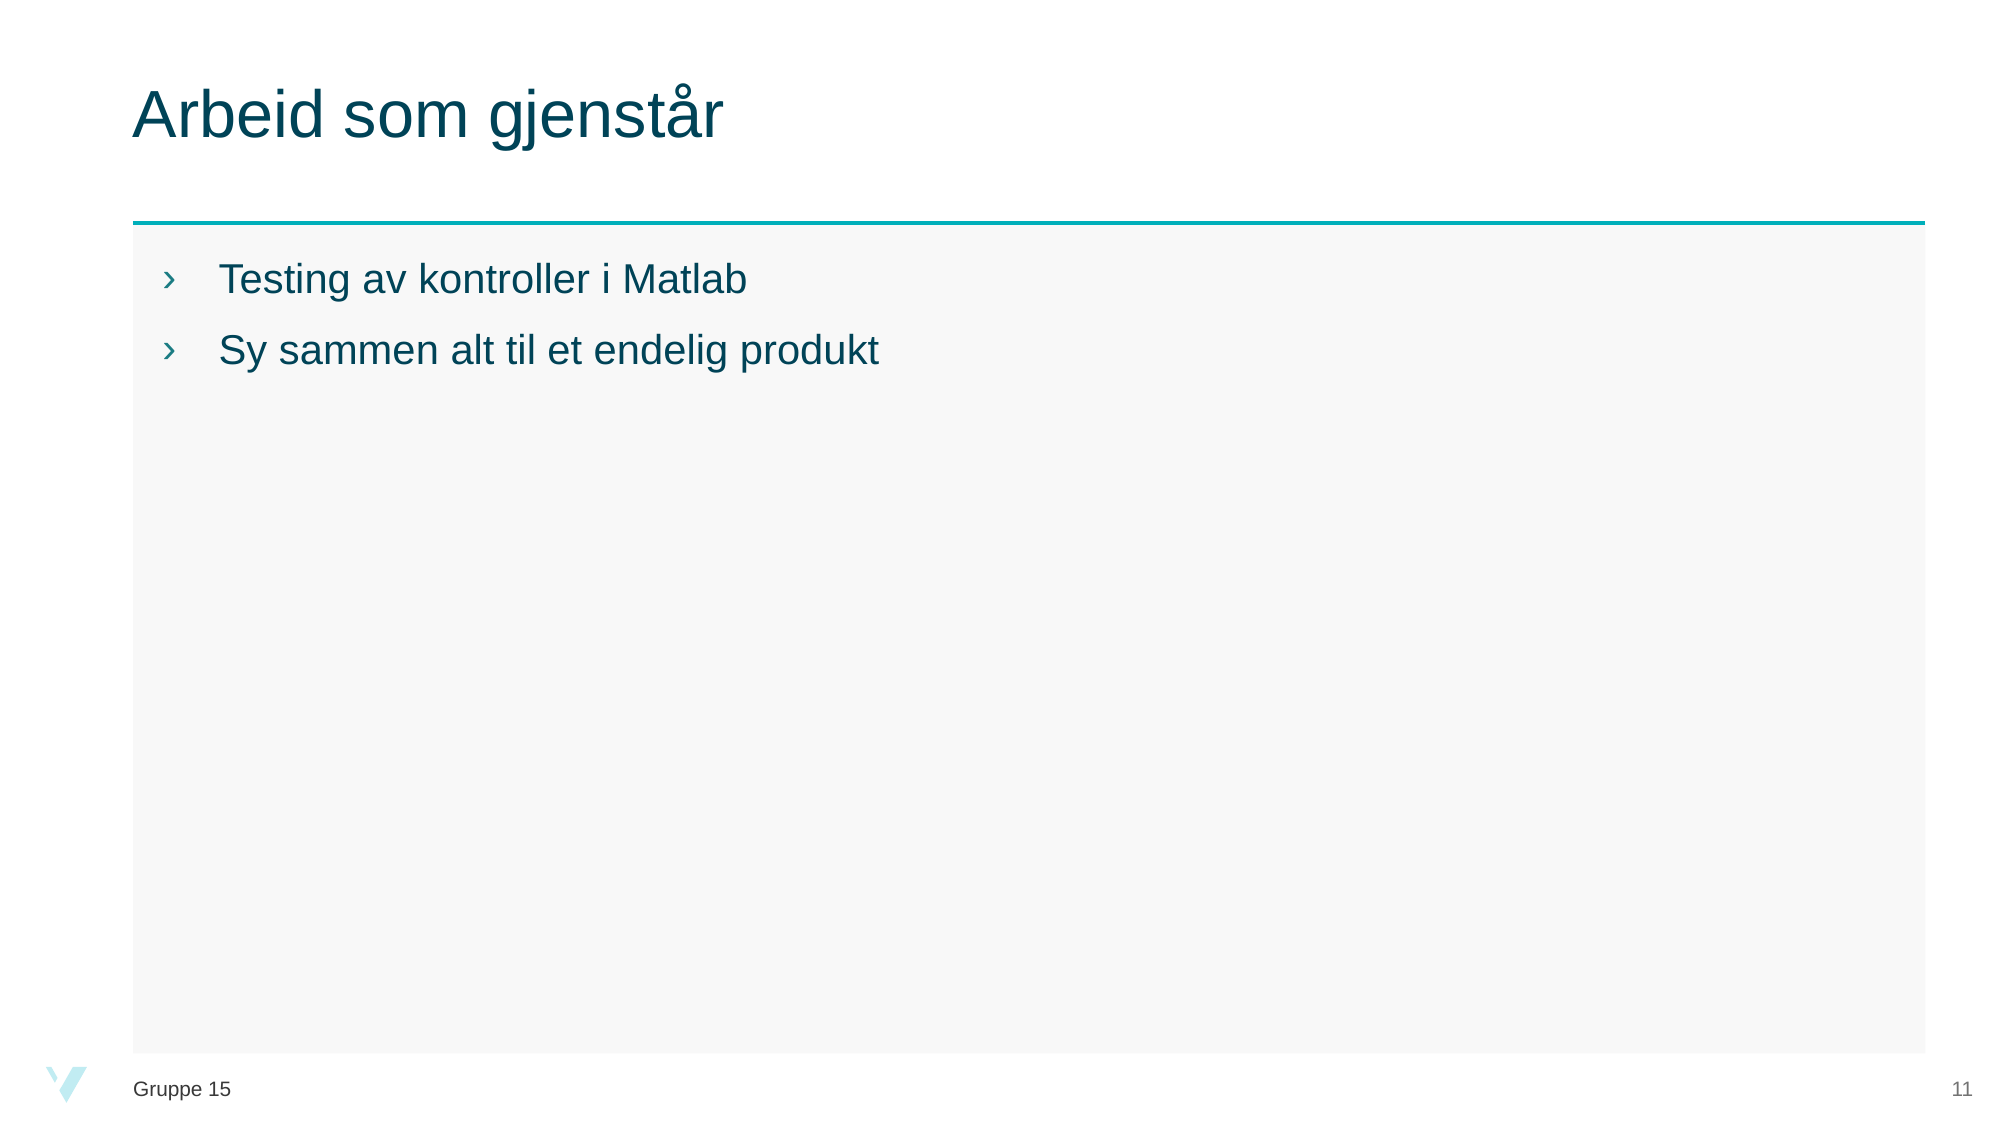

# Arbeid som gjenstår
Testing av kontroller i Matlab
Sy sammen alt til et endelig produkt

11
Gruppe 15